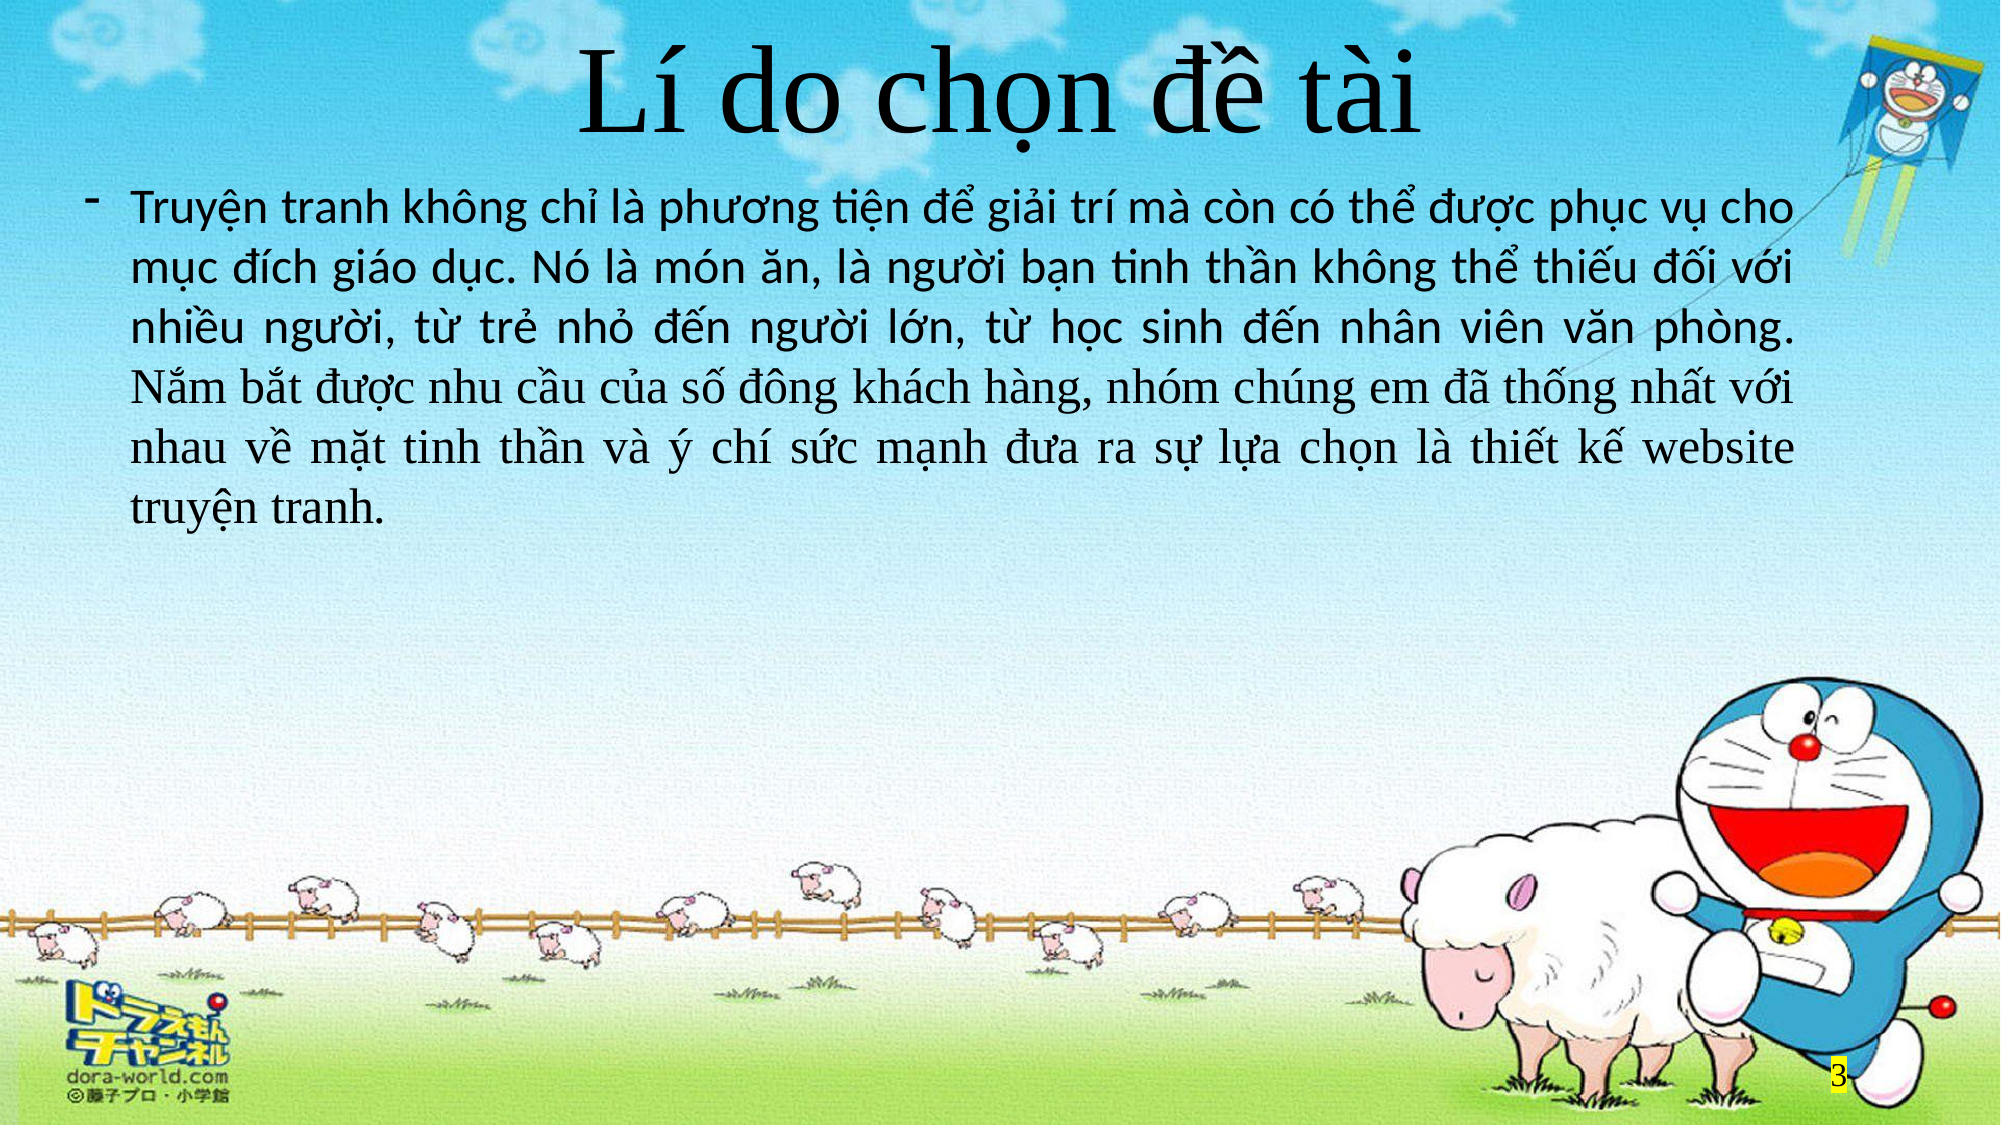

Lí do chọn đề tài
Truyện tranh không chỉ là phương tiện để giải trí mà còn có thể được phục vụ cho mục đích giáo dục. Nó là món ăn, là người bạn tinh thần không thể thiếu đối với nhiều người, từ trẻ nhỏ đến người lớn, từ học sinh đến nhân viên văn phòng. Nắm bắt được nhu cầu của số đông khách hàng, nhóm chúng em đã thống nhất với nhau về mặt tinh thần và ý chí sức mạnh đưa ra sự lựa chọn là thiết kế website truyện tranh.

3